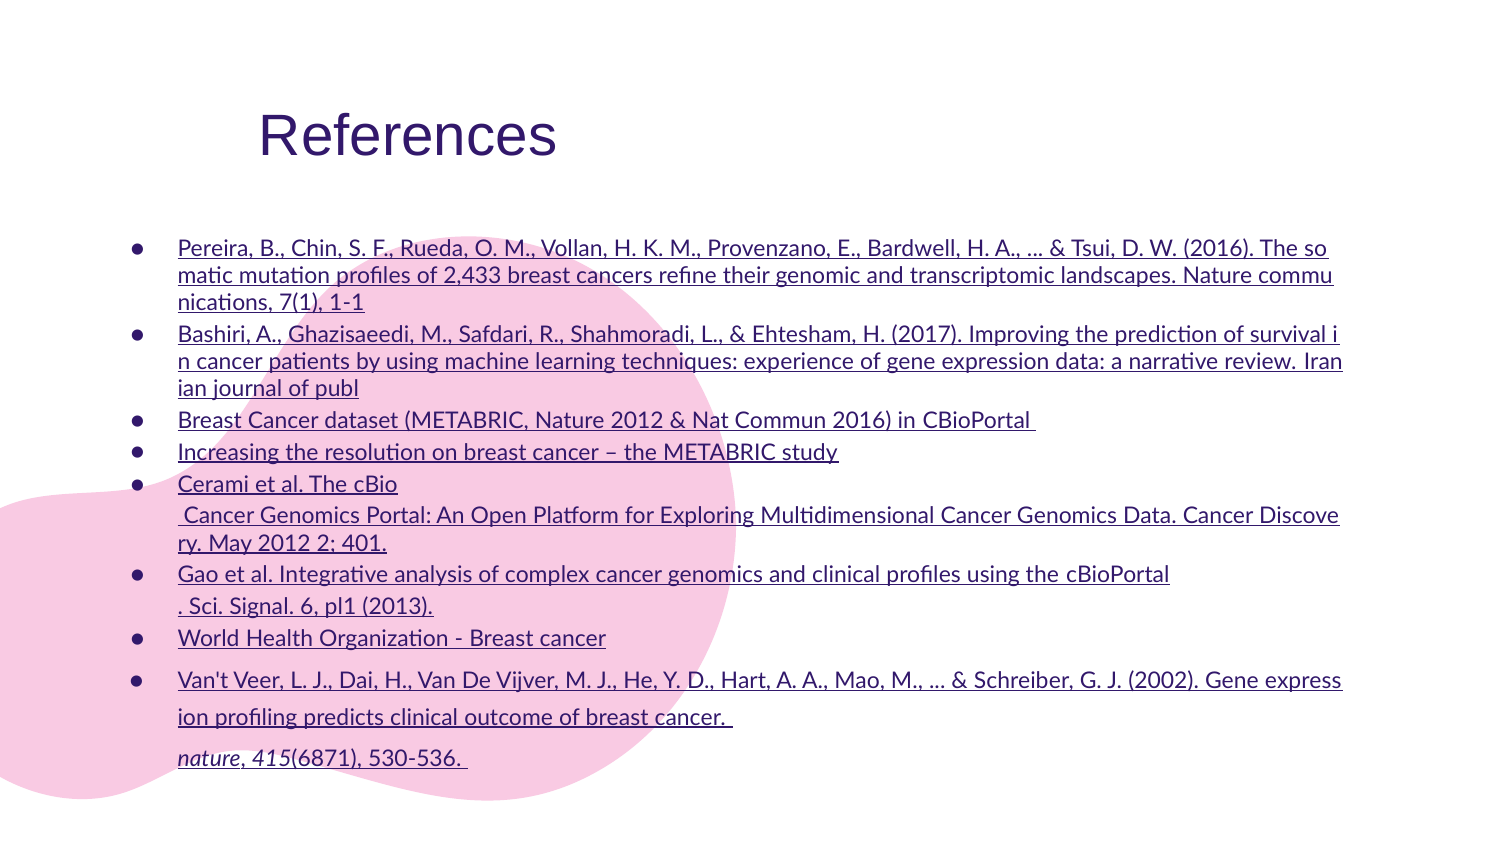

# References
Pereira, B., Chin, S. F., Rueda, O. M., Vollan, H. K. M., Provenzano, E., Bardwell, H. A., ... & Tsui, D. W. (2016). The somatic mutation profiles of 2,433 breast cancers refine their genomic and transcriptomic landscapes. Nature communications, 7(1), 1-1
Bashiri, A., Ghazisaeedi, M., Safdari, R., Shahmoradi, L., & Ehtesham, H. (2017). Improving the prediction of survival in cancer patients by using machine learning techniques: experience of gene expression data: a narrative review. Iranian journal of publ
Breast Cancer dataset (METABRIC, Nature 2012 & Nat Commun 2016) in CBioPortal
Increasing the resolution on breast cancer – the METABRIC study
Cerami et al. The cBio Cancer Genomics Portal: An Open Platform for Exploring Multidimensional Cancer Genomics Data. Cancer Discovery. May 2012 2; 401.
Gao et al. Integrative analysis of complex cancer genomics and clinical profiles using the cBioPortal. Sci. Signal. 6, pl1 (2013).
World Health Organization - Breast cancer
Van't Veer, L. J., Dai, H., Van De Vijver, M. J., He, Y. D., Hart, A. A., Mao, M., ... & Schreiber, G. J. (2002). Gene expression profiling predicts clinical outcome of breast cancer. nature, 415(6871), 530-536.